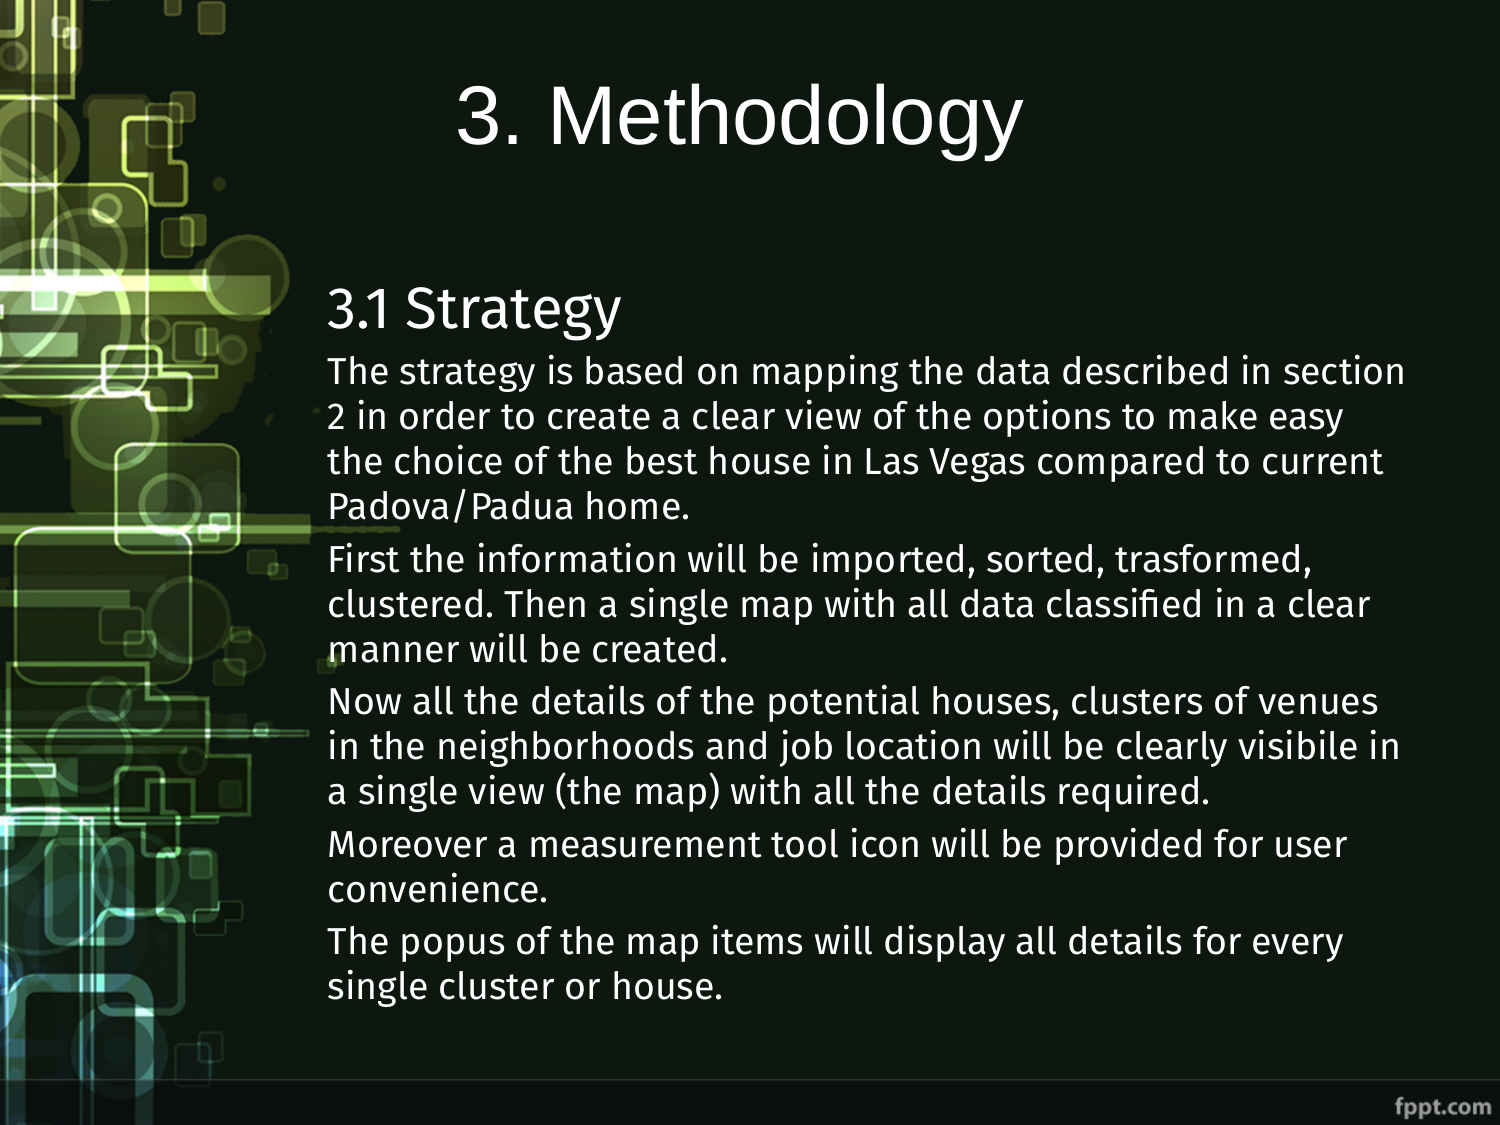

# 3. Methodology
3.1 Strategy
The strategy is based on mapping the data described in section 2 in order to create a clear view of the options to make easy the choice of the best house in Las Vegas compared to current Padova/Padua home.
First the information will be imported, sorted, trasformed, clustered. Then a single map with all data classified in a clear manner will be created.
Now all the details of the potential houses, clusters of venues in the neighborhoods and job location will be clearly visibile in a single view (the map) with all the details required.
Moreover a measurement tool icon will be provided for user convenience.
The popus of the map items will display all details for every single cluster or house.